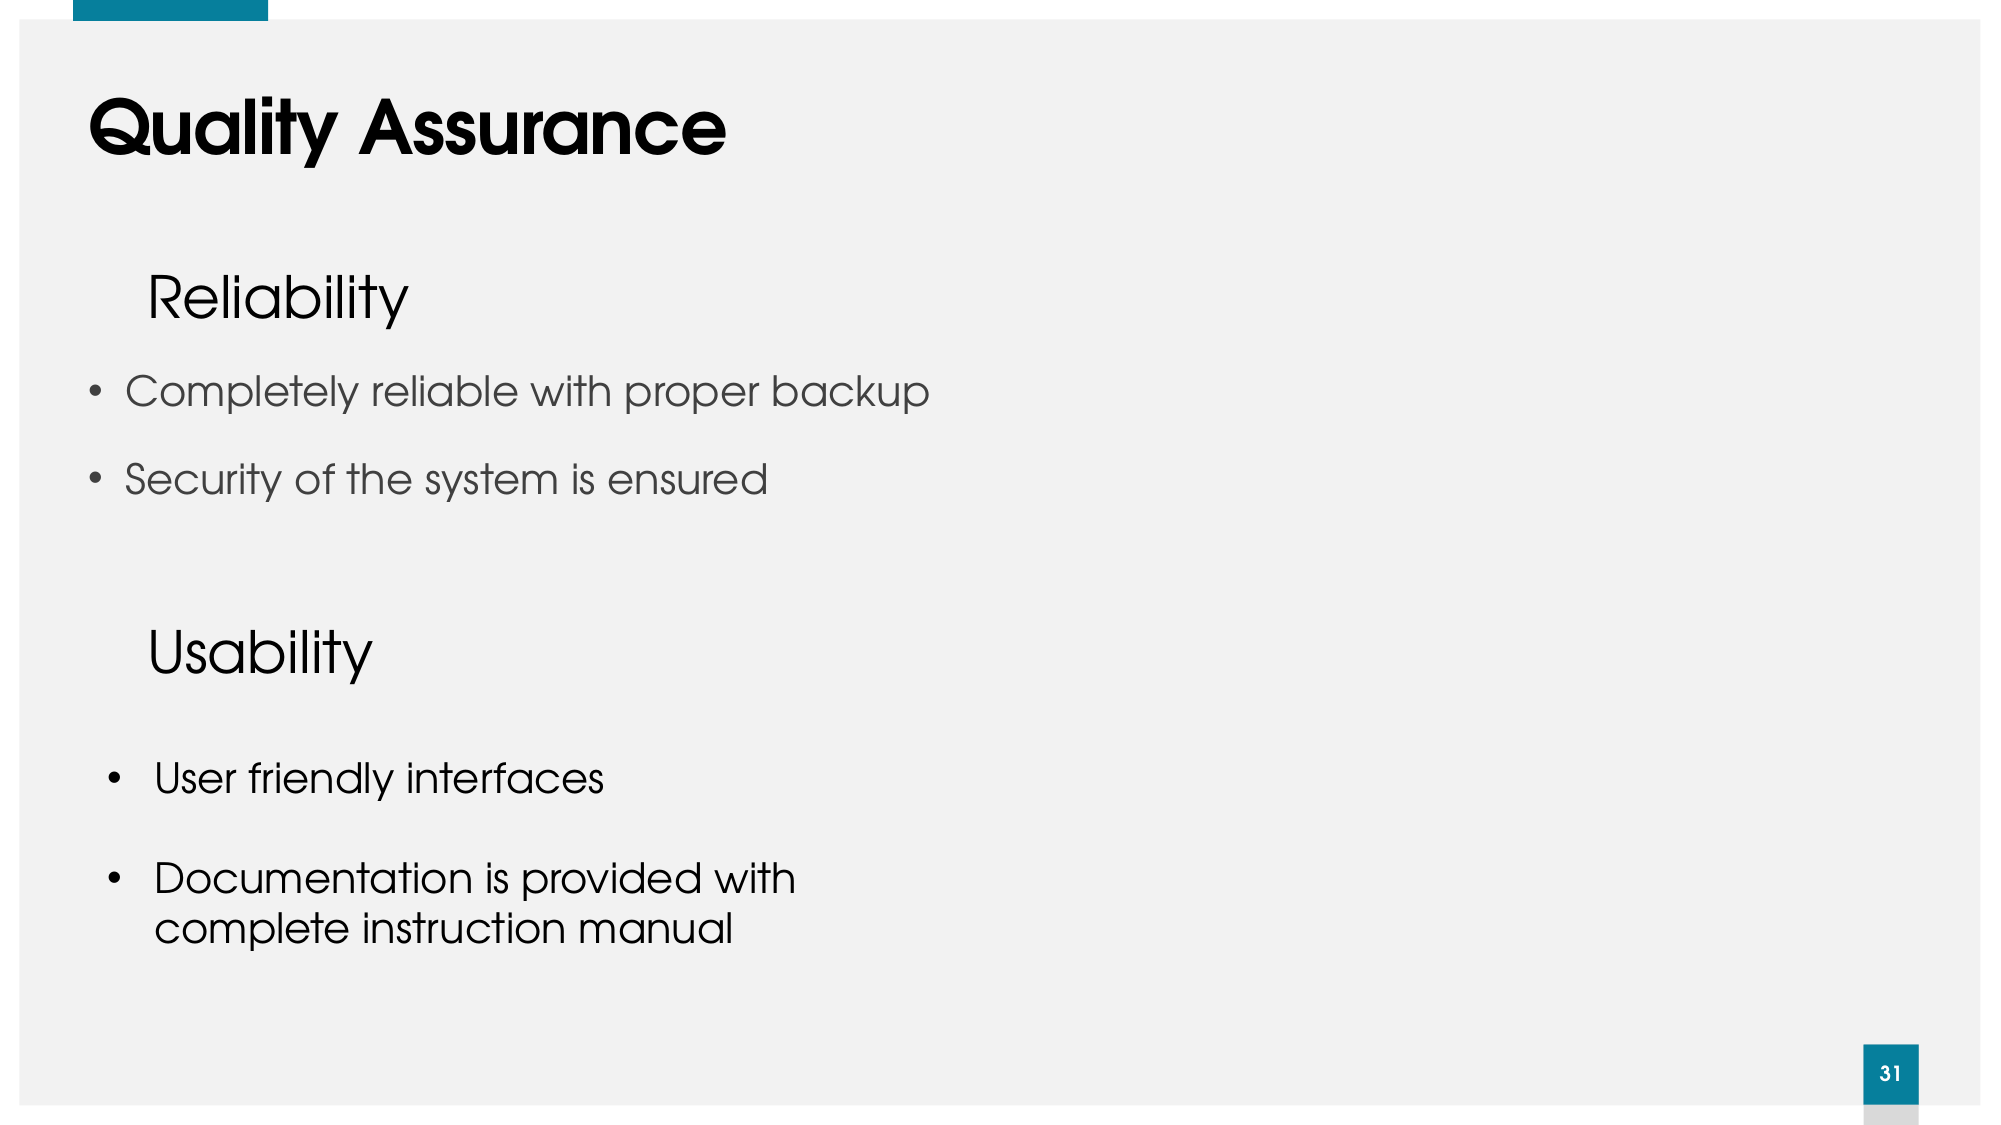

# Quality Assurance
Reliability
Completely reliable with proper backup
Security of the system is ensured
Usability
User friendly interfaces

Documentation is provided with complete instruction manual